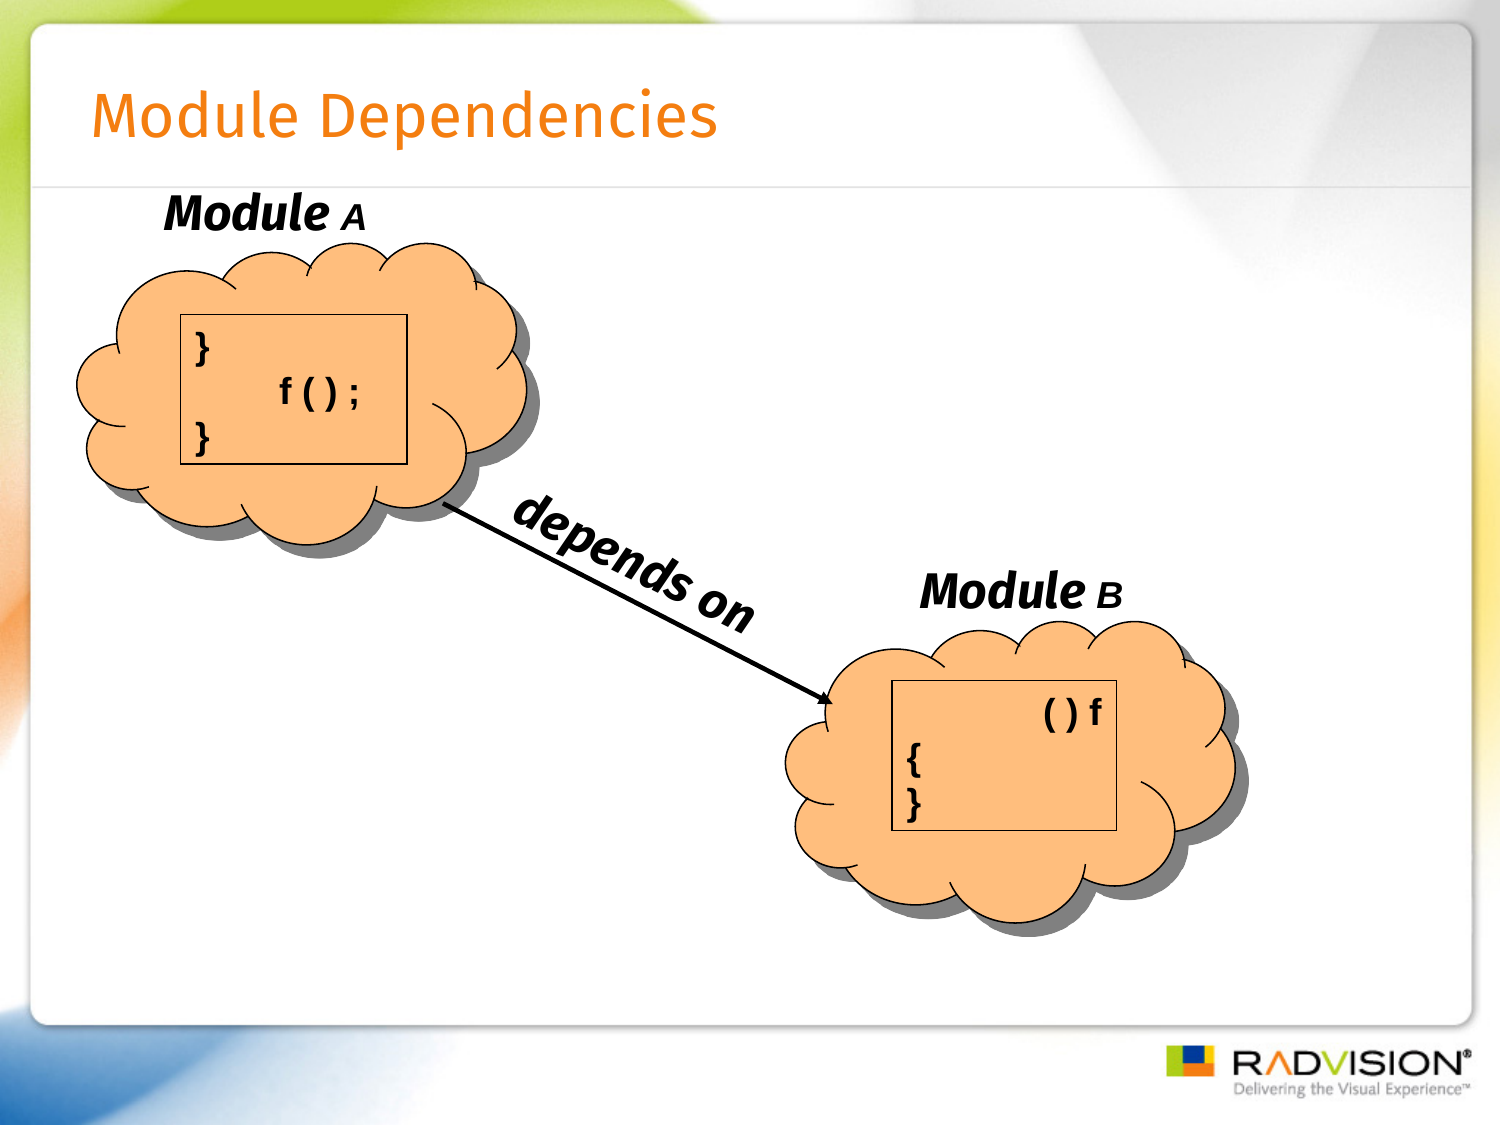

# Module Dependencies
Module A

{
        f ( ) ;
}

depends on
Module B

f ( )
{
}